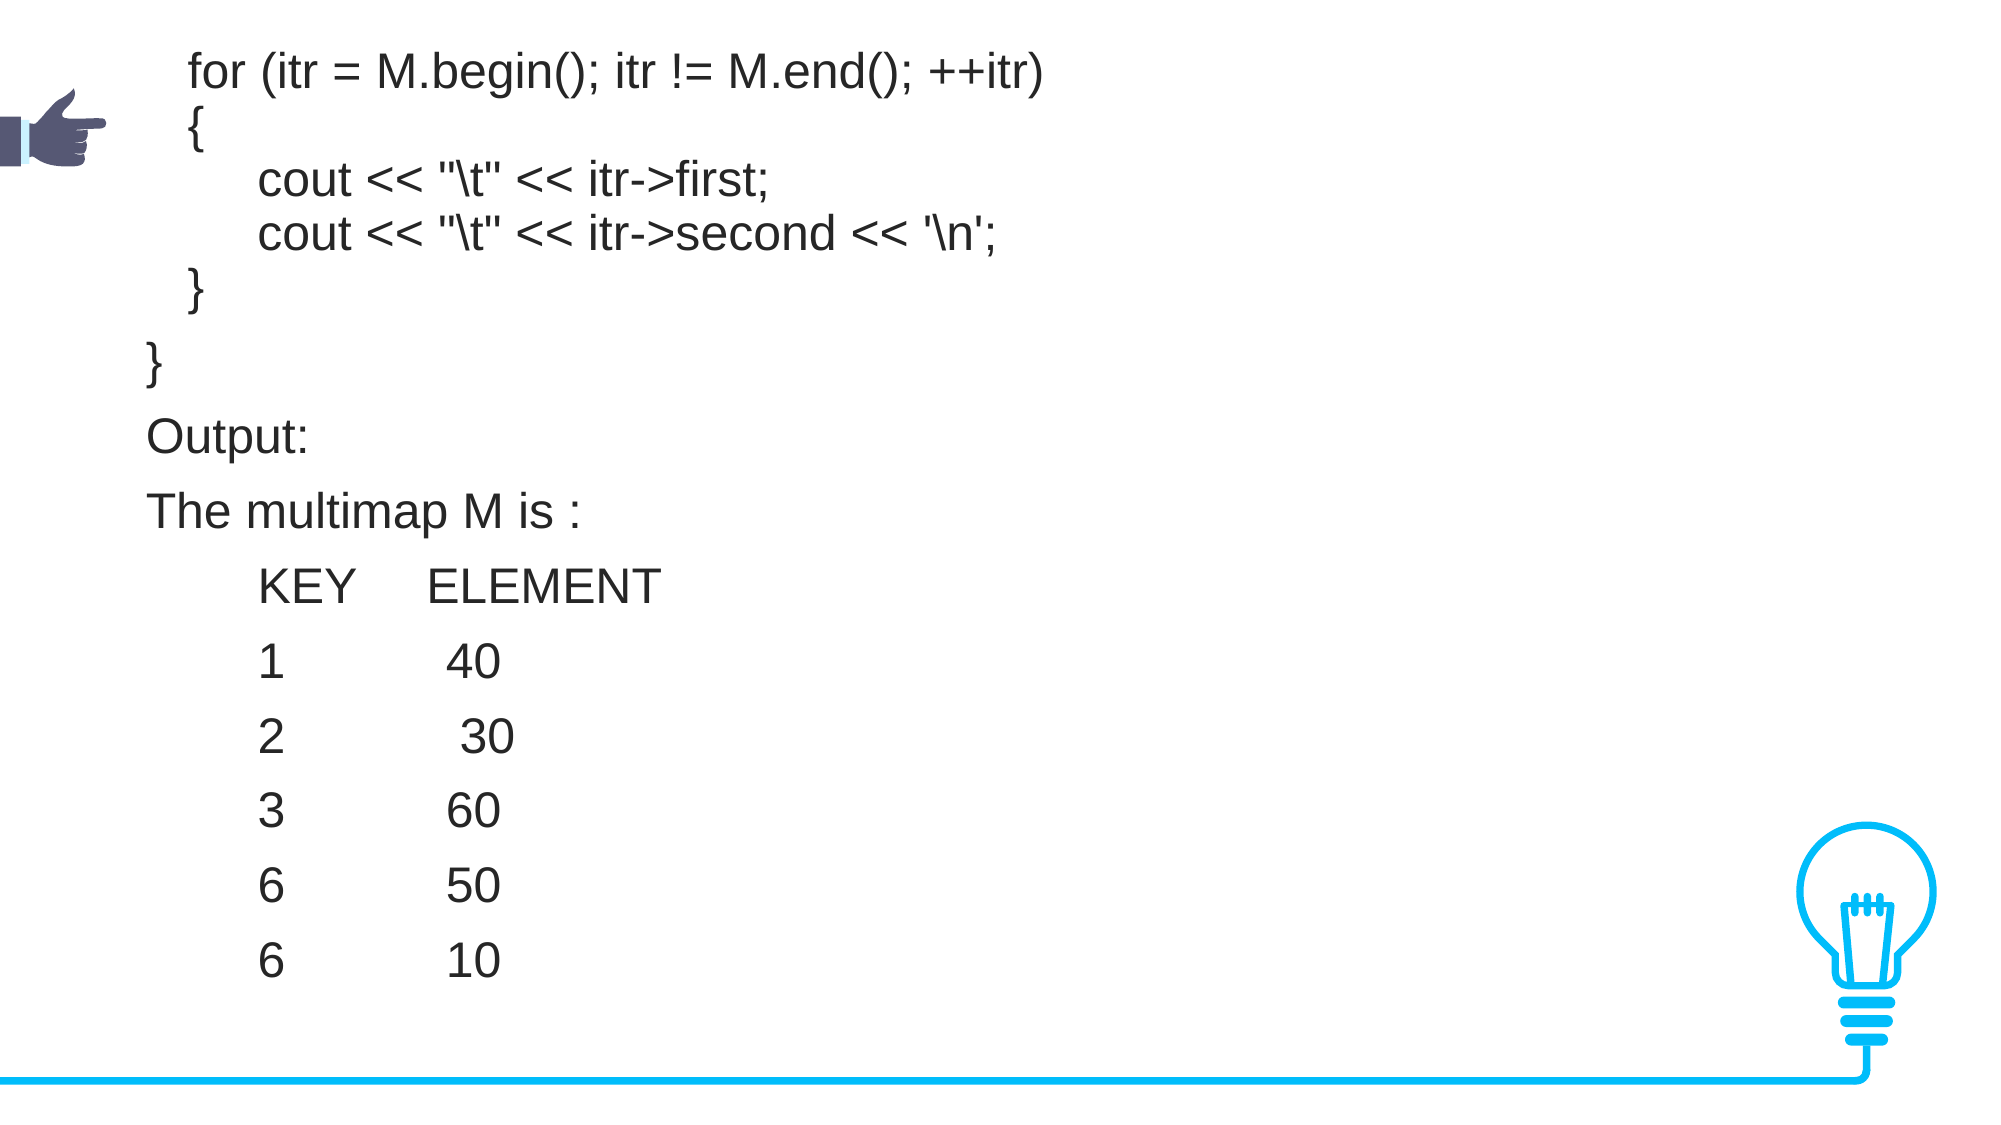

for (itr = M.begin(); itr != M.end(); ++itr)
   {
        cout << "\t" << itr->first;
        cout << "\t" << itr->second << '\n';
   }
}
Output:
The multimap M is :
        KEY     ELEMENT
        1       	40
        2      	 30
        3       	60
        6       	50
        6       	10